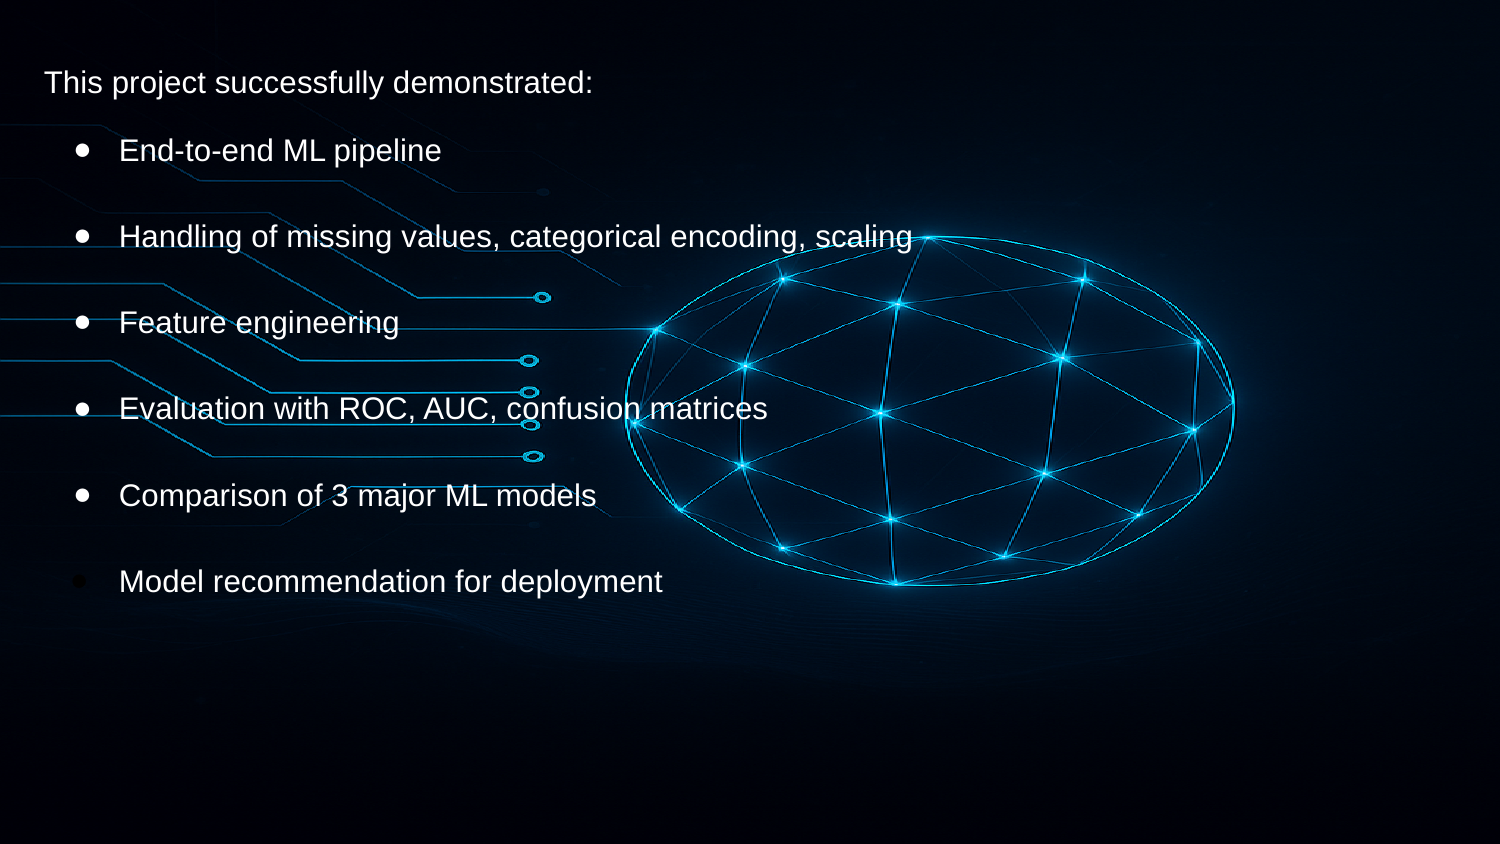

This project successfully demonstrated:
End-to-end ML pipeline
Handling of missing values, categorical encoding, scaling
Feature engineering
Evaluation with ROC, AUC, confusion matrices
Comparison of 3 major ML models
Model recommendation for deployment